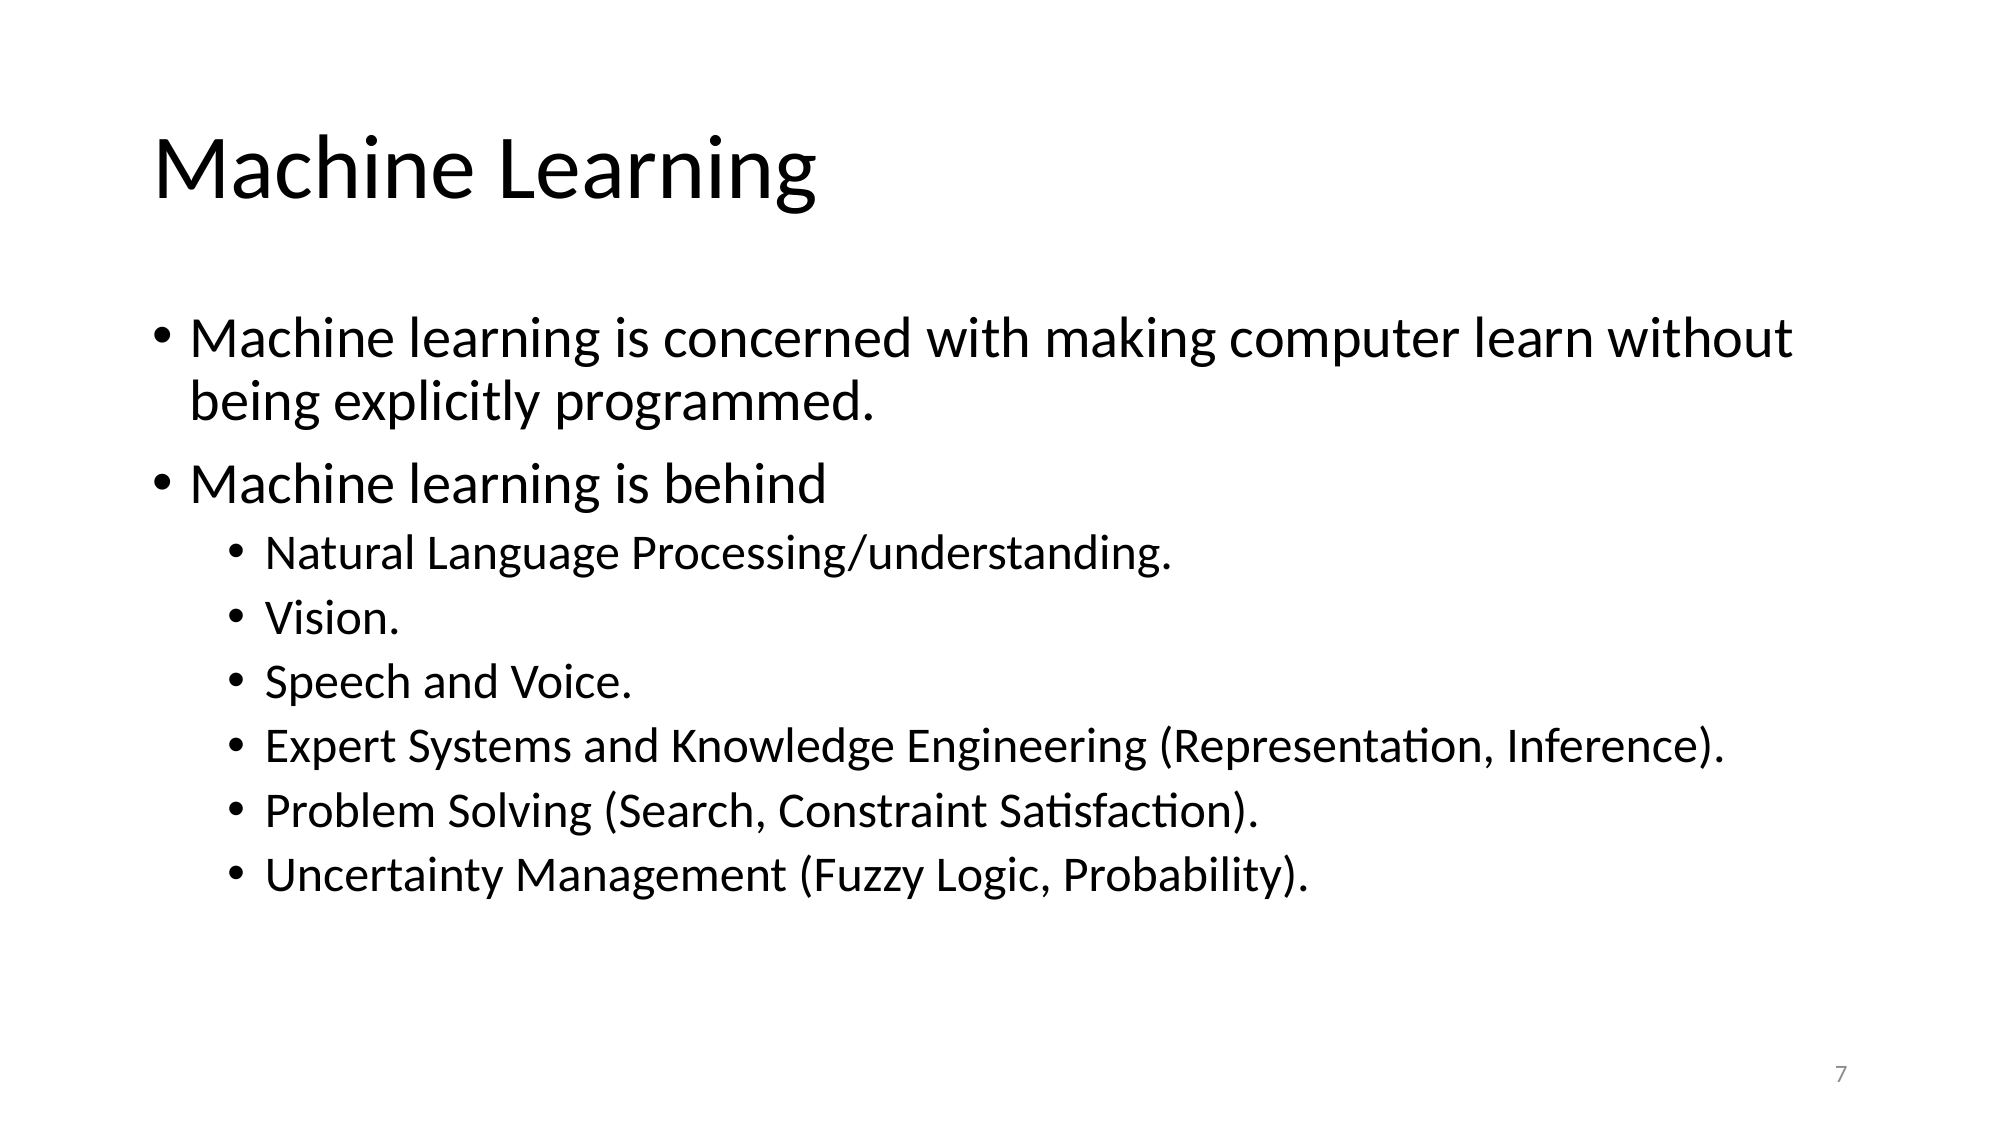

# Machine Learning
Machine learning is concerned with making computer learn without being explicitly programmed.
Machine learning is behind
Natural Language Processing/understanding.
Vision.
Speech and Voice.
Expert Systems and Knowledge Engineering (Representation, Inference).
Problem Solving (Search, Constraint Satisfaction).
Uncertainty Management (Fuzzy Logic, Probability).

7